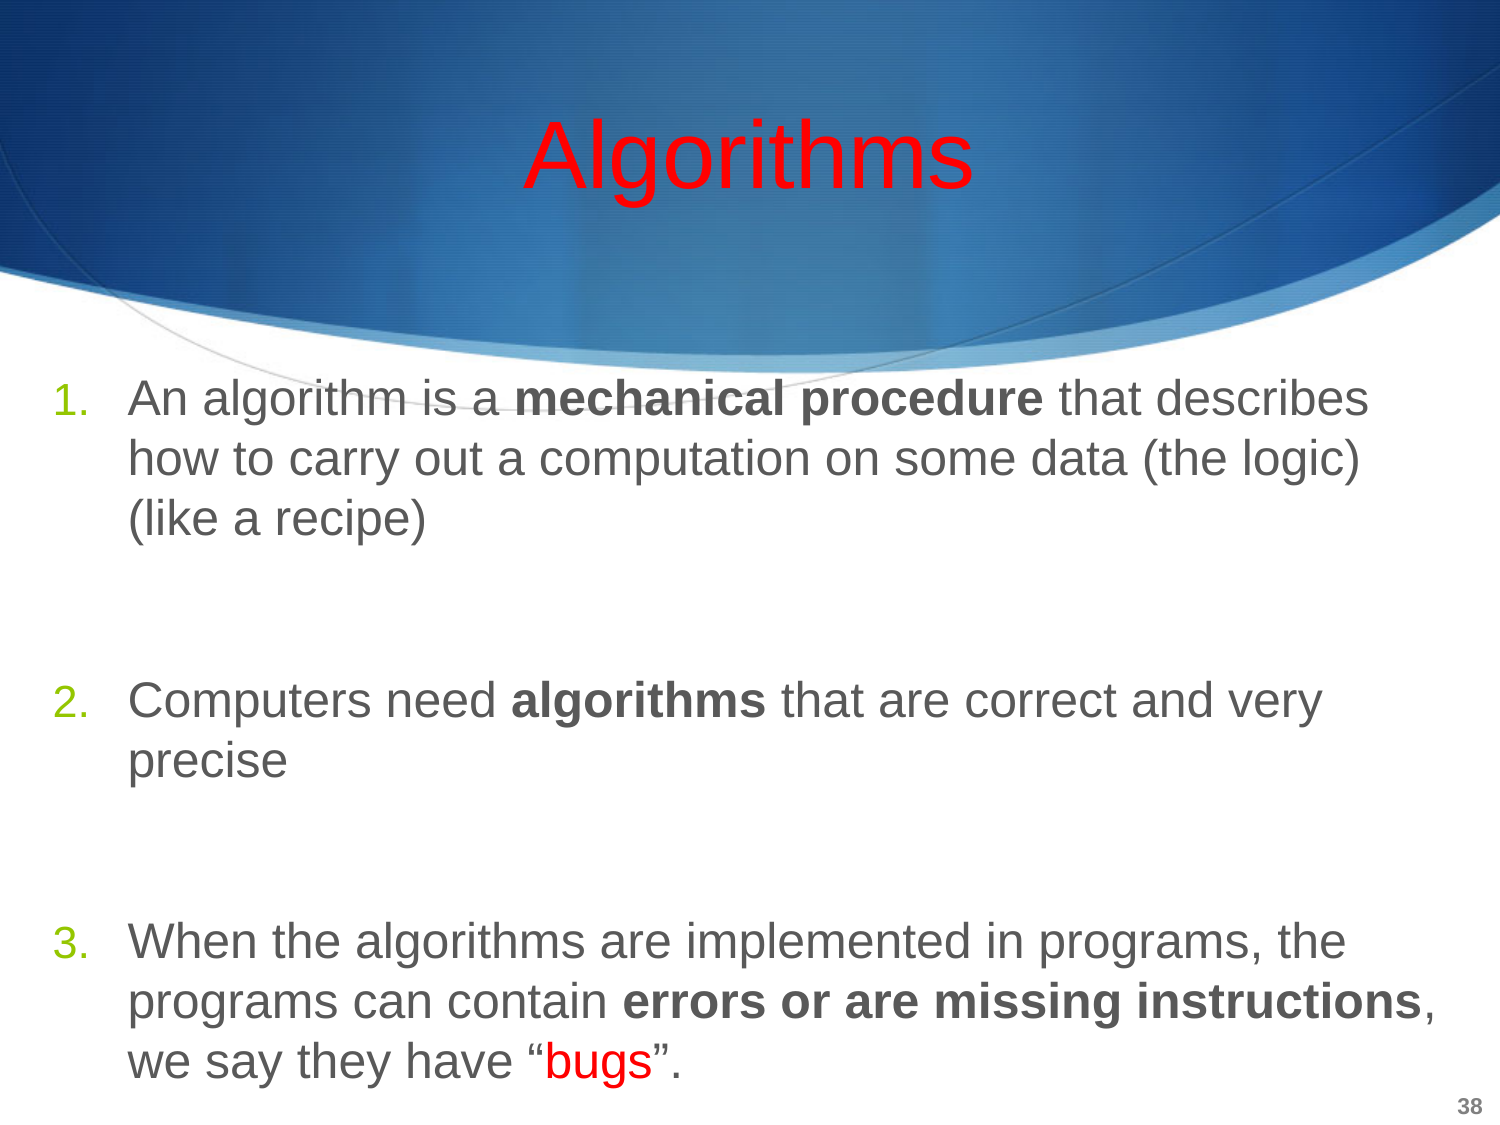

# Algorithms
An algorithm is a mechanical procedure that describes how to carry out a computation on some data (the logic) (like a recipe)

Computers need algorithms that are correct and very precise

When the algorithms are implemented in programs, the programs can contain errors or are missing instructions, we say they have “bugs”.

38